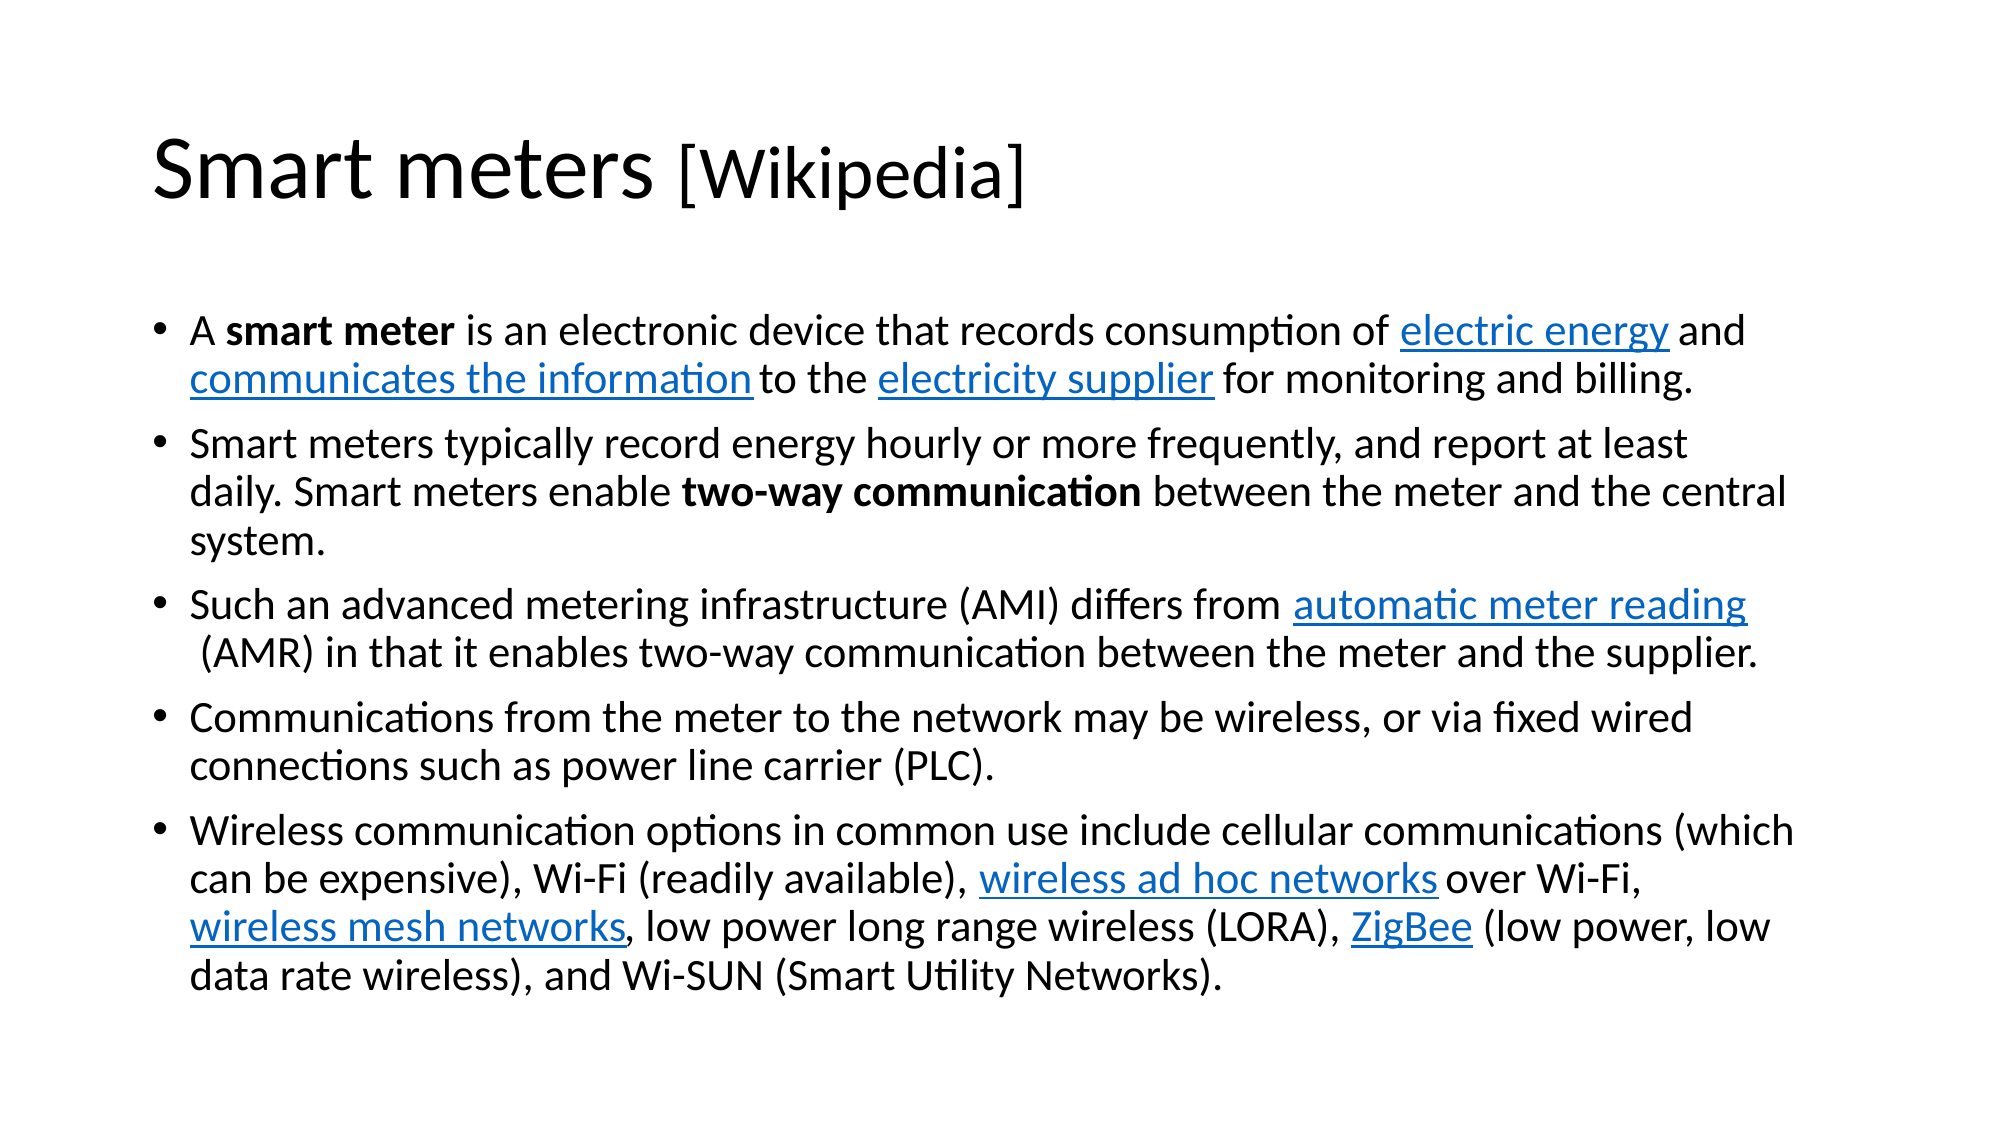

# Smart meters [Wikipedia]
A smart meter is an electronic device that records consumption of electric energy and communicates the information to the electricity supplier for monitoring and billing.
Smart meters typically record energy hourly or more frequently, and report at least daily. Smart meters enable two-way communication between the meter and the central system.
Such an advanced metering infrastructure (AMI) differs from automatic meter reading (AMR) in that it enables two-way communication between the meter and the supplier.
Communications from the meter to the network may be wireless, or via fixed wired connections such as power line carrier (PLC).
Wireless communication options in common use include cellular communications (which can be expensive), Wi-Fi (readily available), wireless ad hoc networks over Wi-Fi, wireless mesh networks, low power long range wireless (LORA), ZigBee (low power, low data rate wireless), and Wi-SUN (Smart Utility Networks).